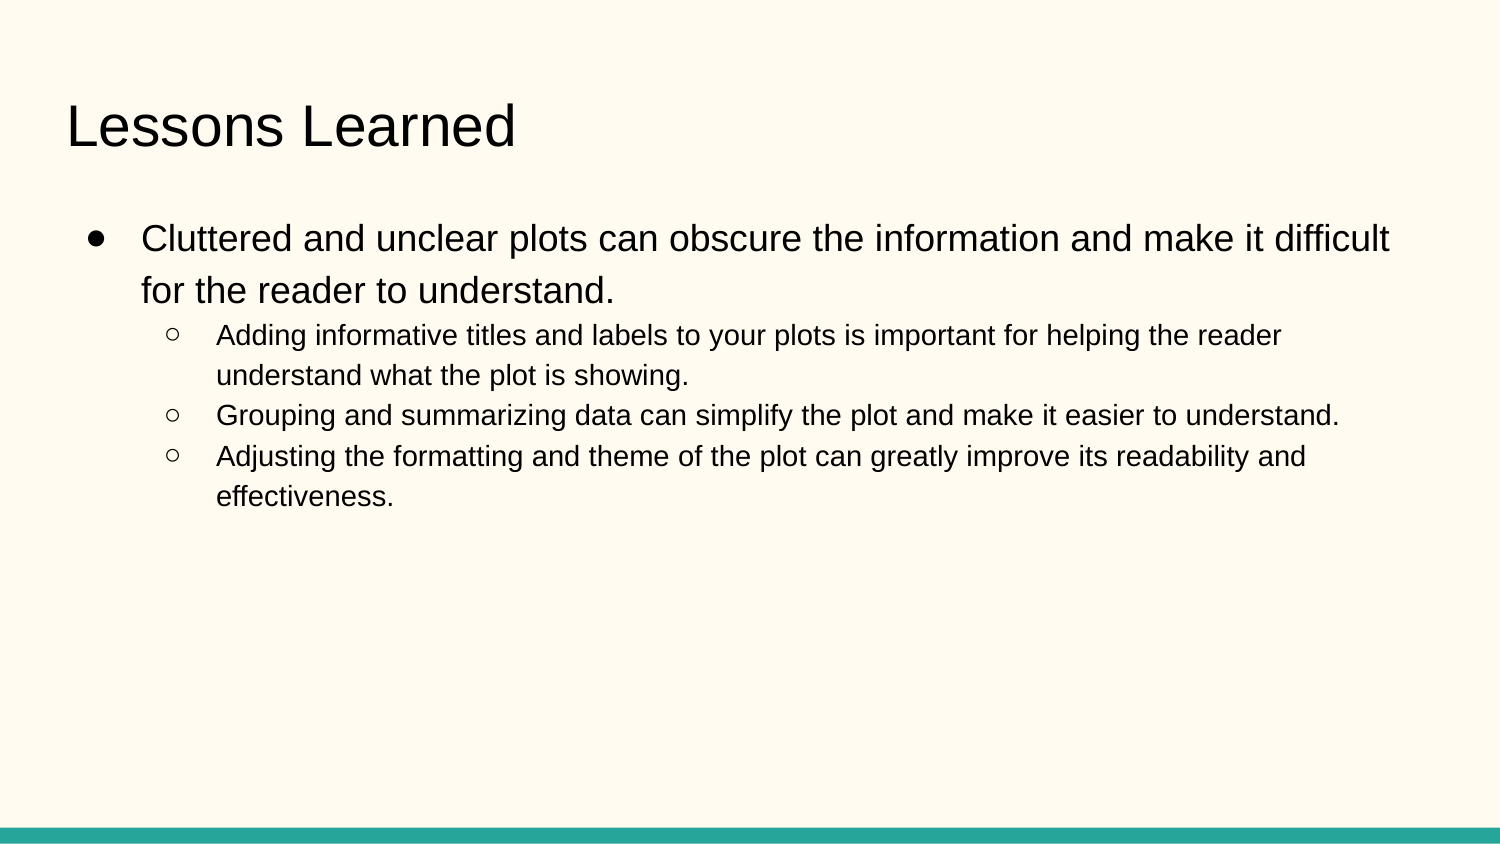

# Lessons Learned
Cluttered and unclear plots can obscure the information and make it difficult for the reader to understand.
Adding informative titles and labels to your plots is important for helping the reader understand what the plot is showing.
Grouping and summarizing data can simplify the plot and make it easier to understand.
Adjusting the formatting and theme of the plot can greatly improve its readability and effectiveness.